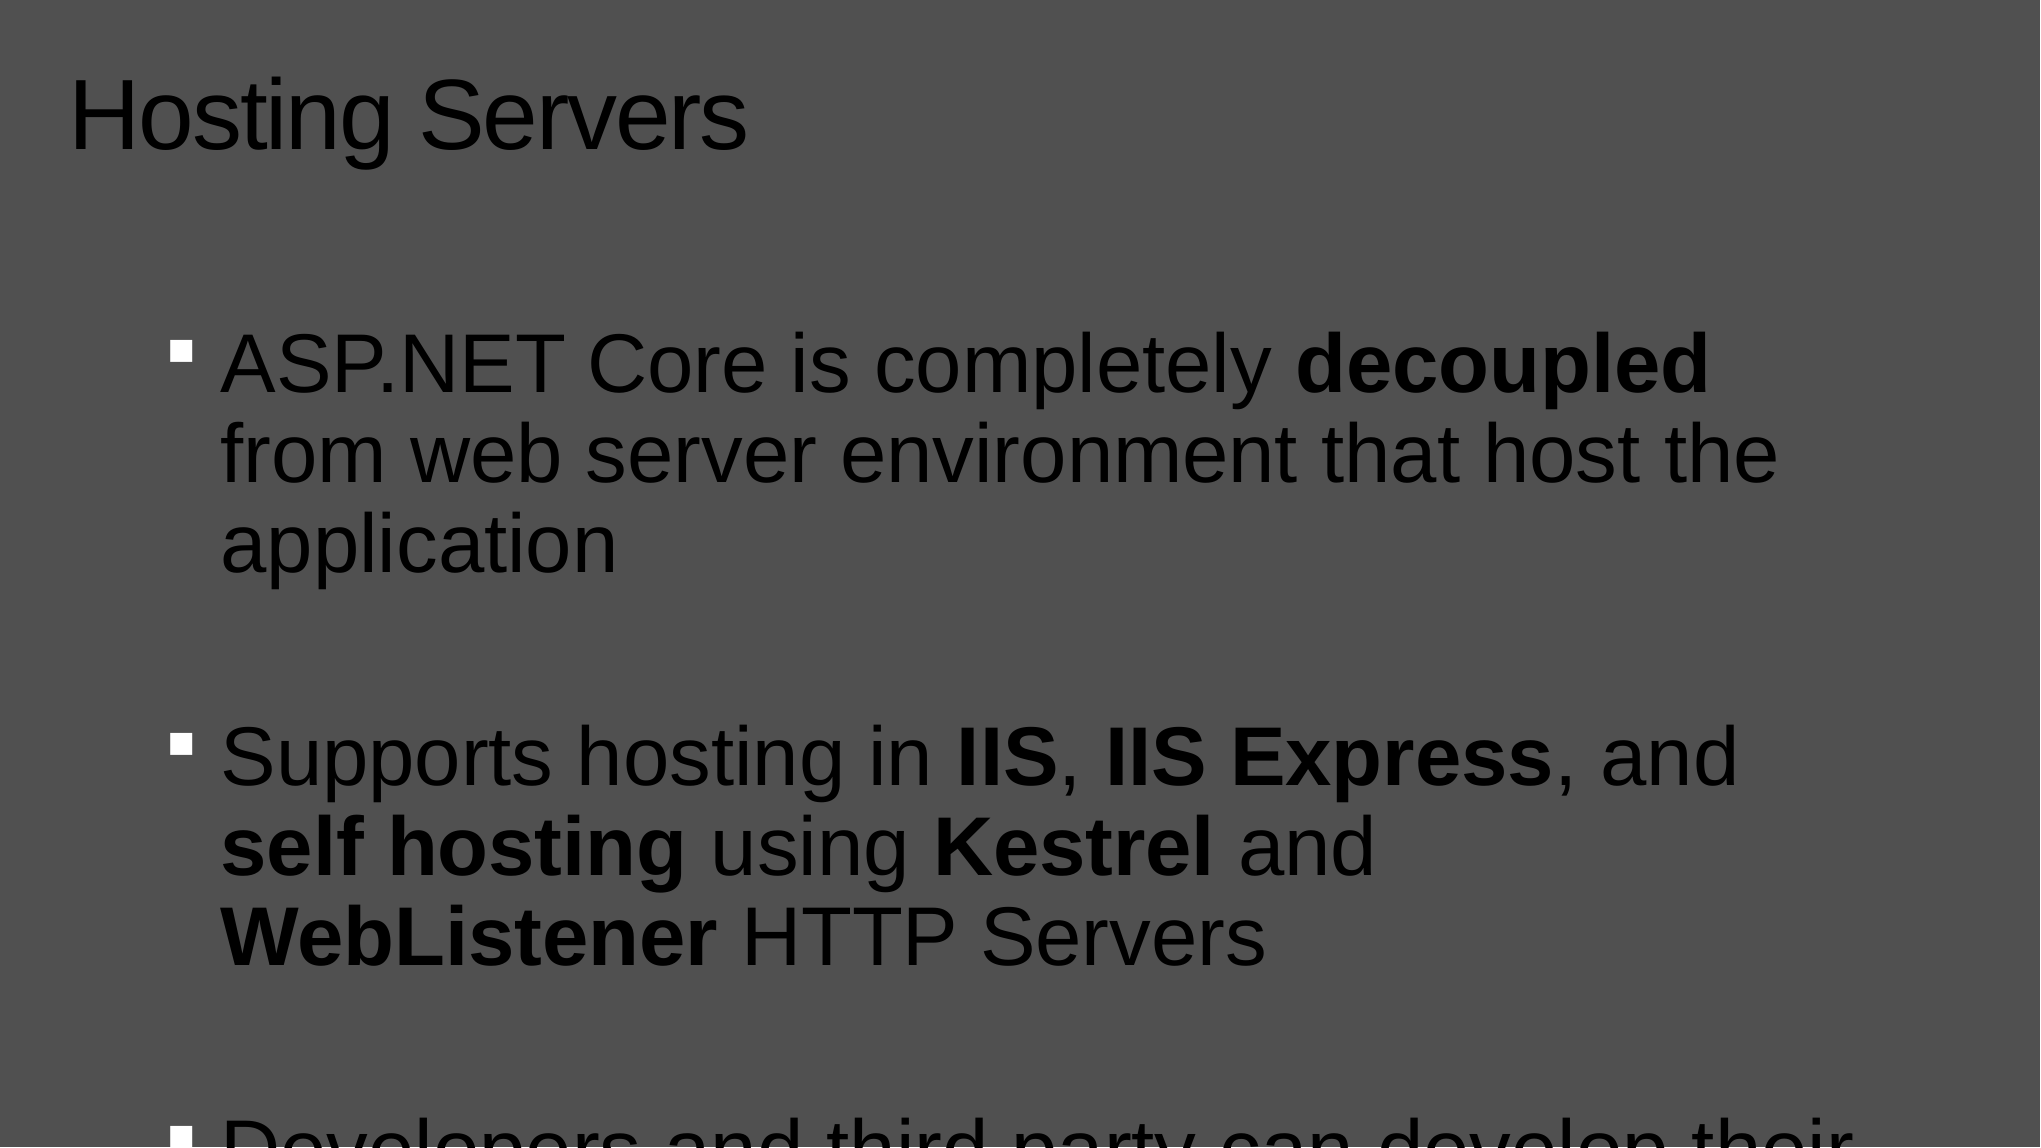

# Hosting Servers
ASP.NET Core is completely decoupled from web server environment that host the application

Supports hosting in IIS, IIS Express, and self hosting using Kestrel and WebListener HTTP Servers

Developers and third party can develop their own servers